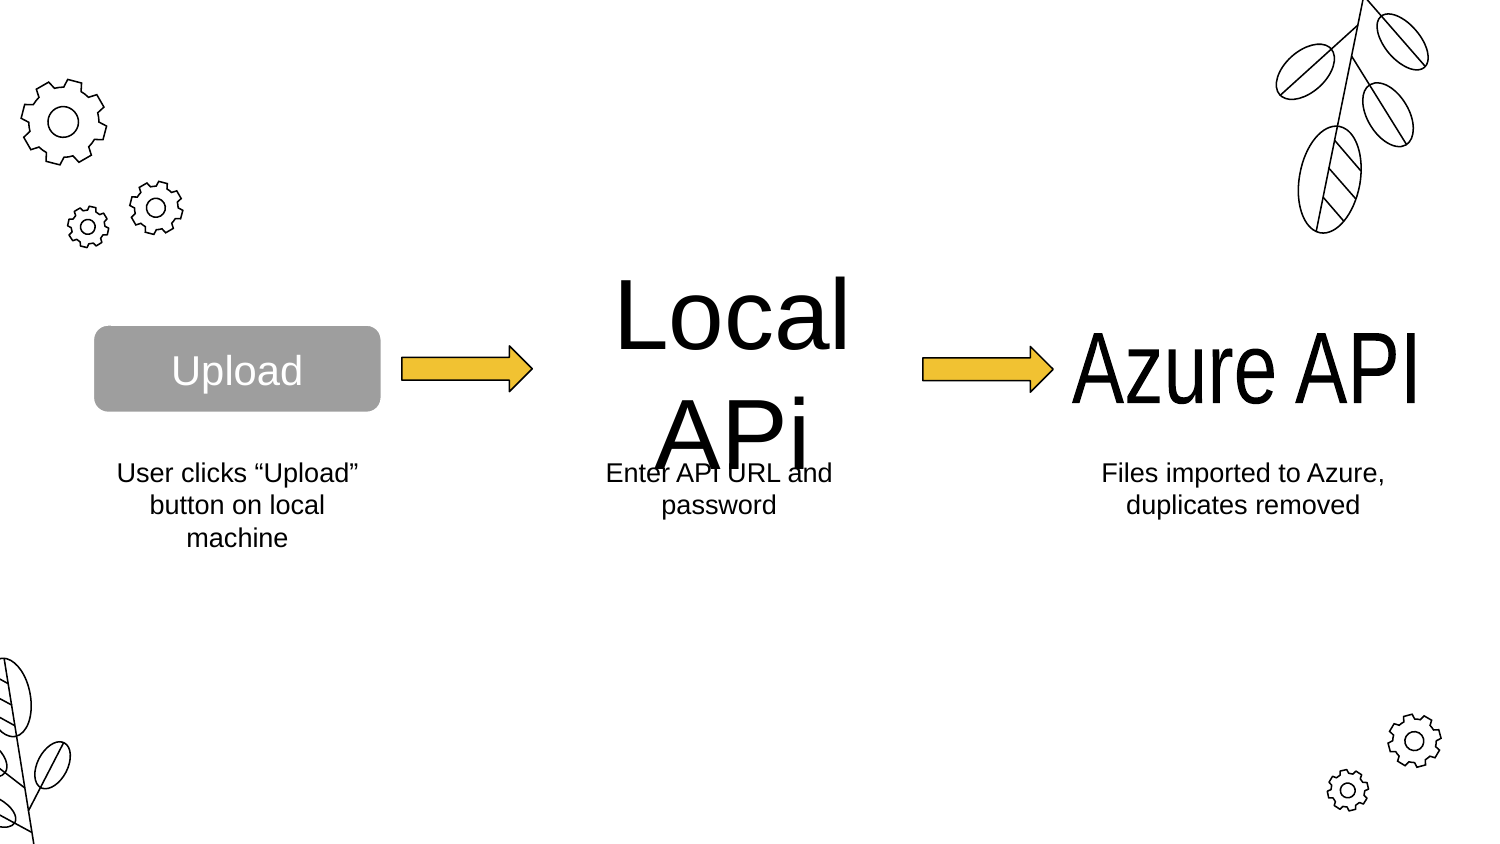

# Local APi
Upload
Azure API

User clicks “Upload” button on local machine
Enter API URL and password
Files imported to Azure, duplicates removed